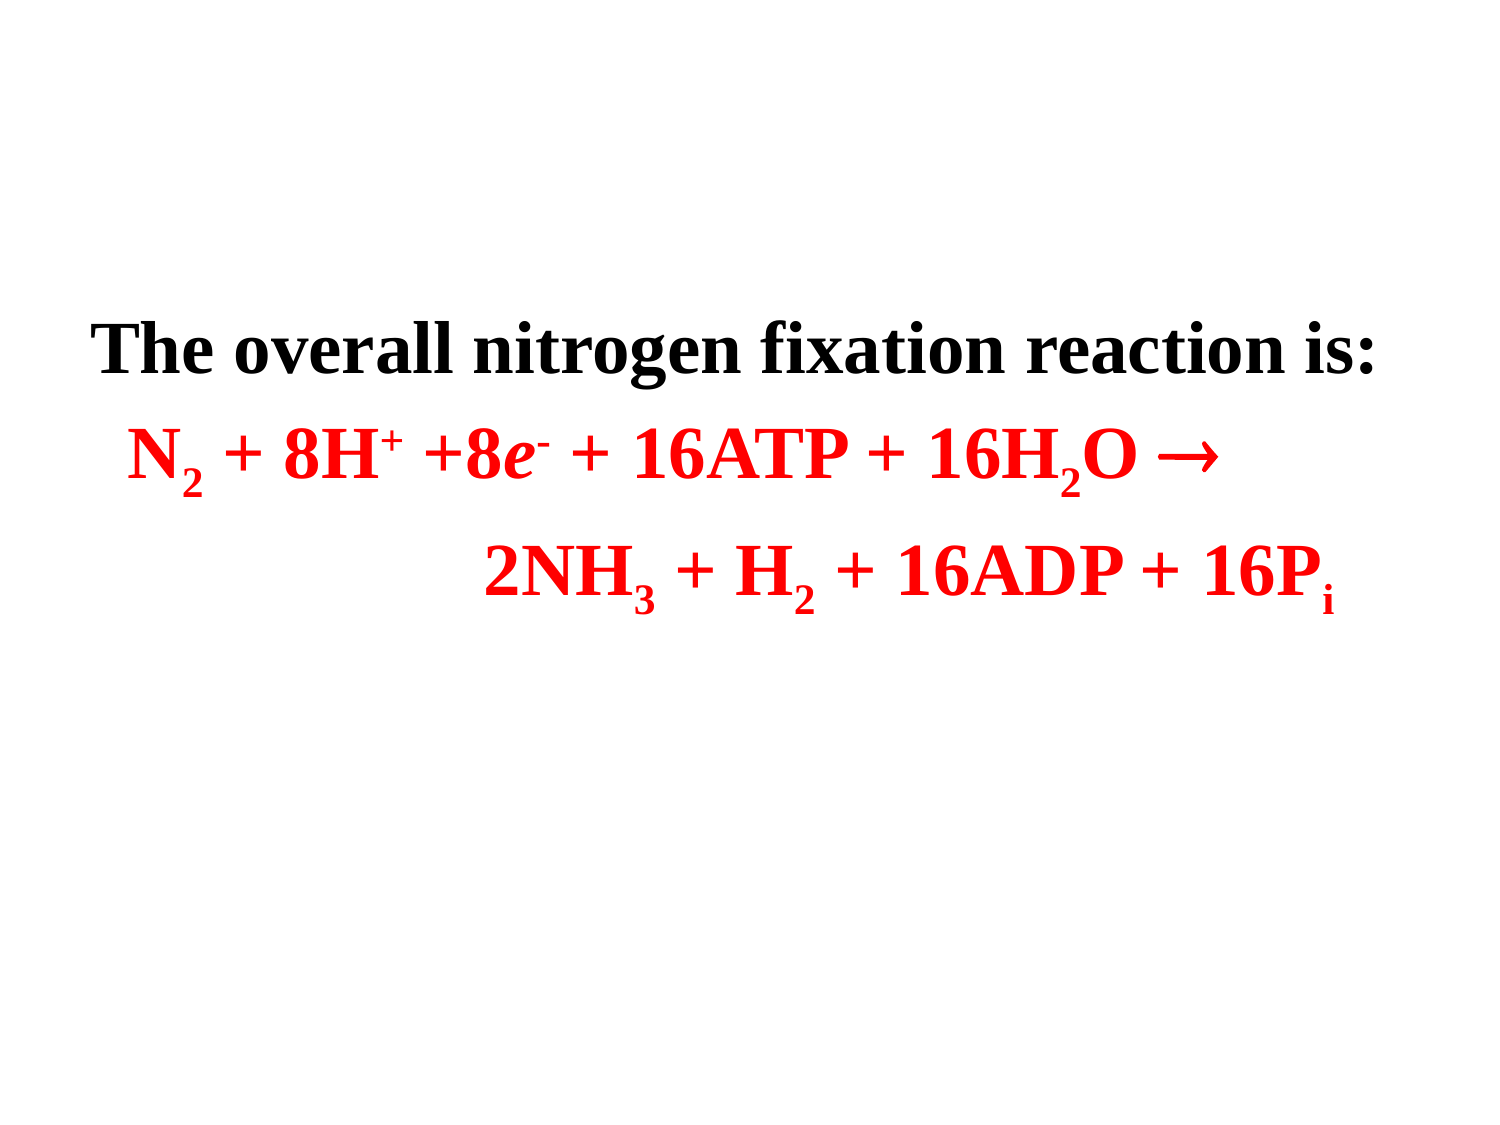

The overall nitrogen fixation reaction is:
      N2 + 8H+ +8e- + 16ATP + 16H2O →
                         2NH3 + H2 + 16ADP + 16Pi